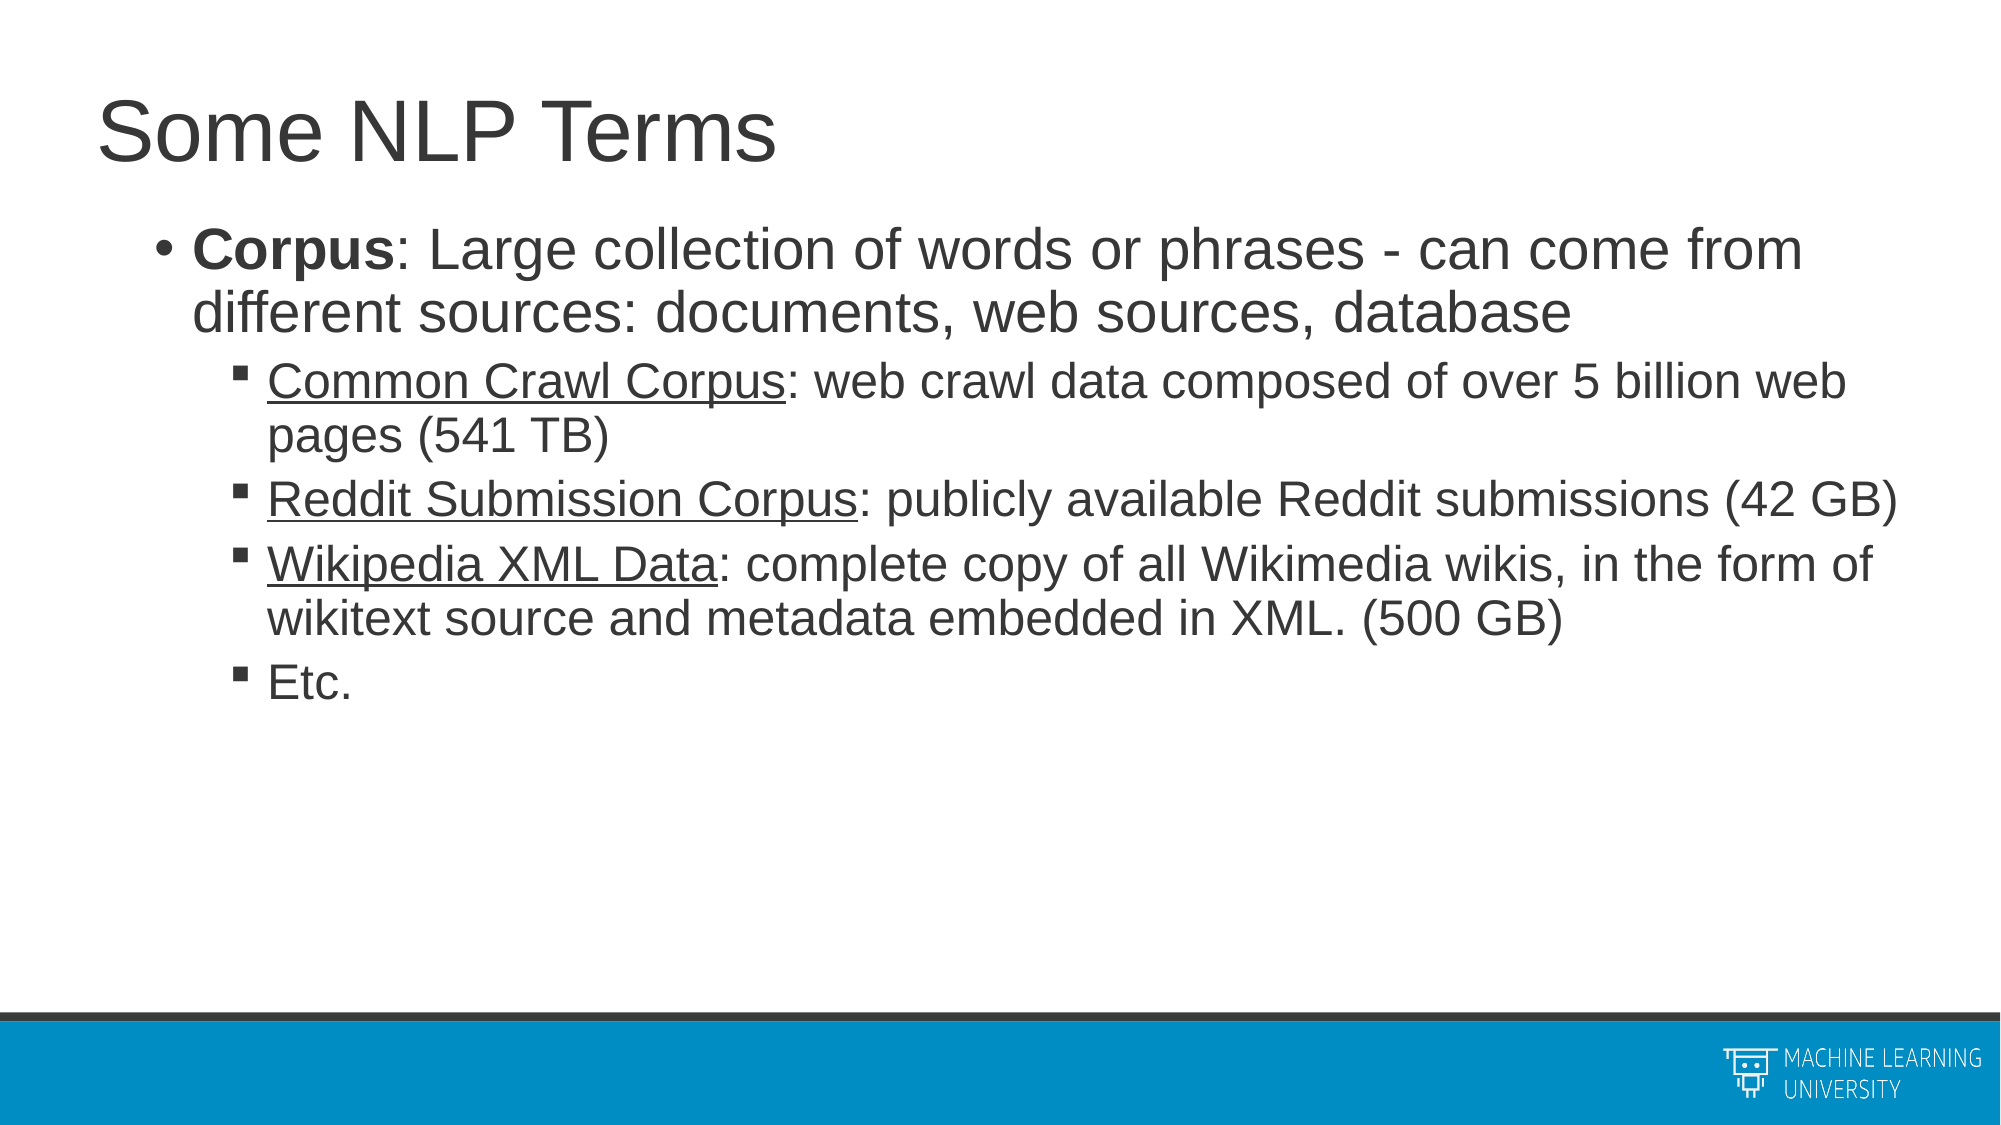

# Some NLP Terms
Corpus: Large collection of words or phrases - can come from different sources: documents, web sources, database
Common Crawl Corpus: web crawl data composed of over 5 billion web pages (541 TB)
Reddit Submission Corpus: publicly available Reddit submissions (42 GB)
Wikipedia XML Data: complete copy of all Wikimedia wikis, in the form of wikitext source and metadata embedded in XML. (500 GB)
Etc.